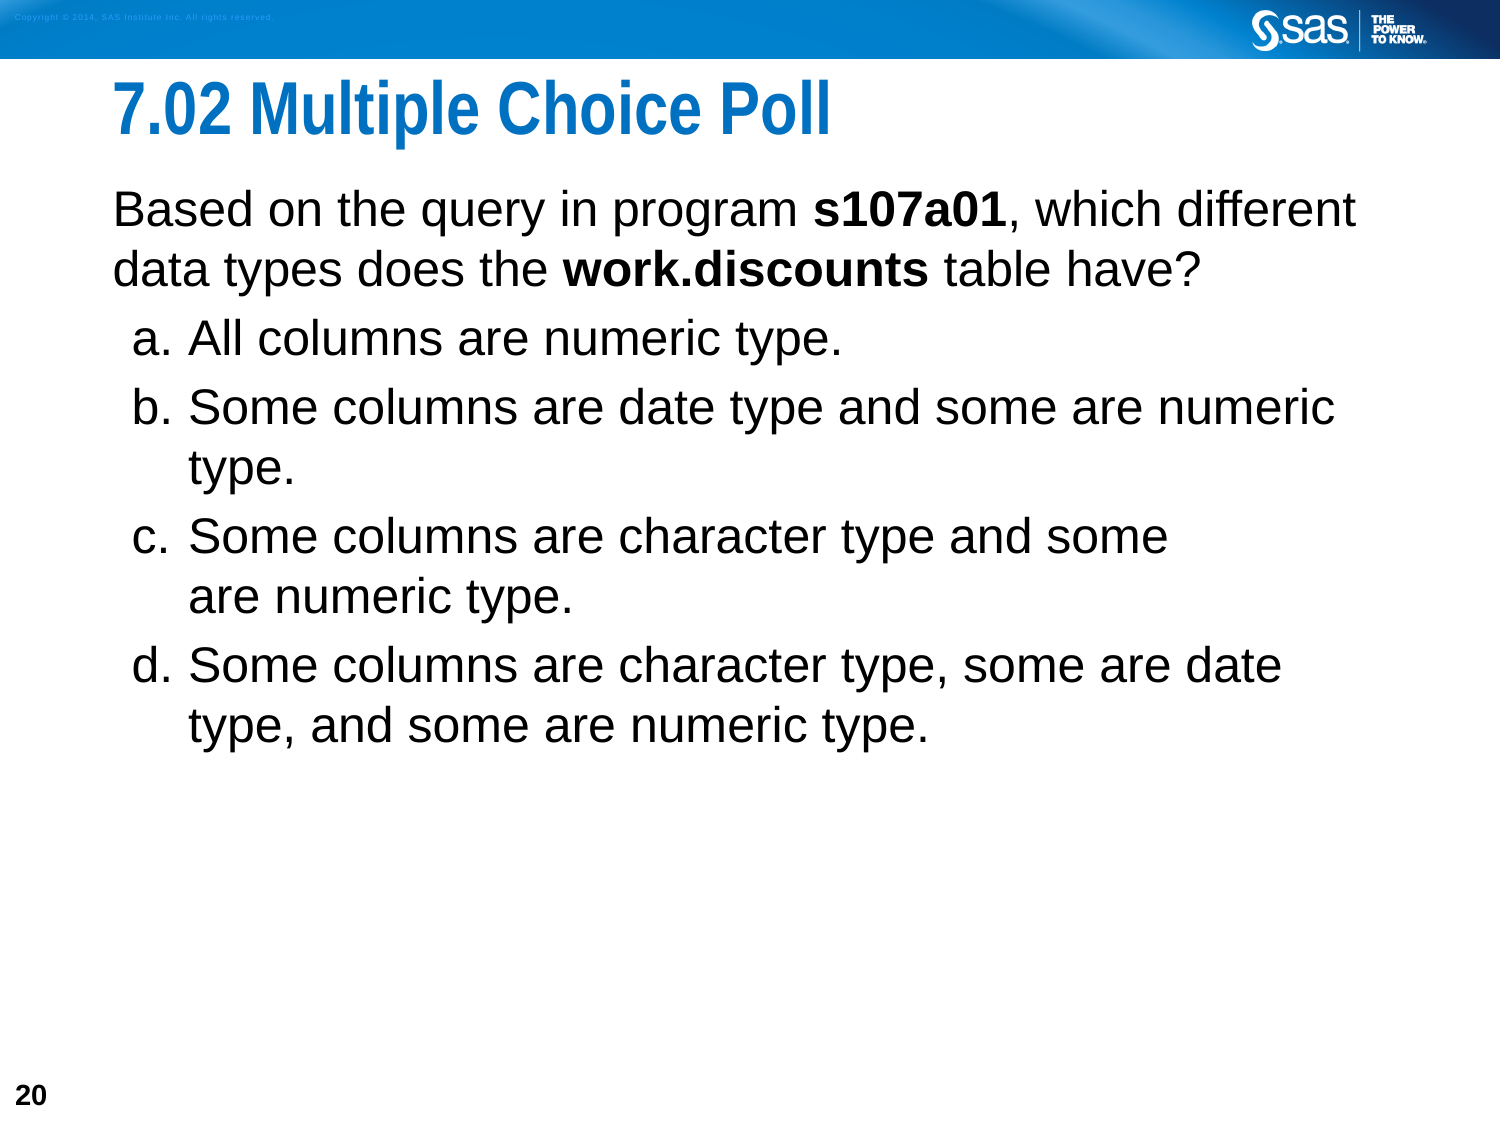

# 7.02 Multiple Choice Poll
Based on the query in program s107a01, which different data types does the work.discounts table have?
All columns are numeric type.
Some columns are date type and some are numeric type.
Some columns are character type and some
are numeric type.
Some columns are character type, some are date type, and some are numeric type.